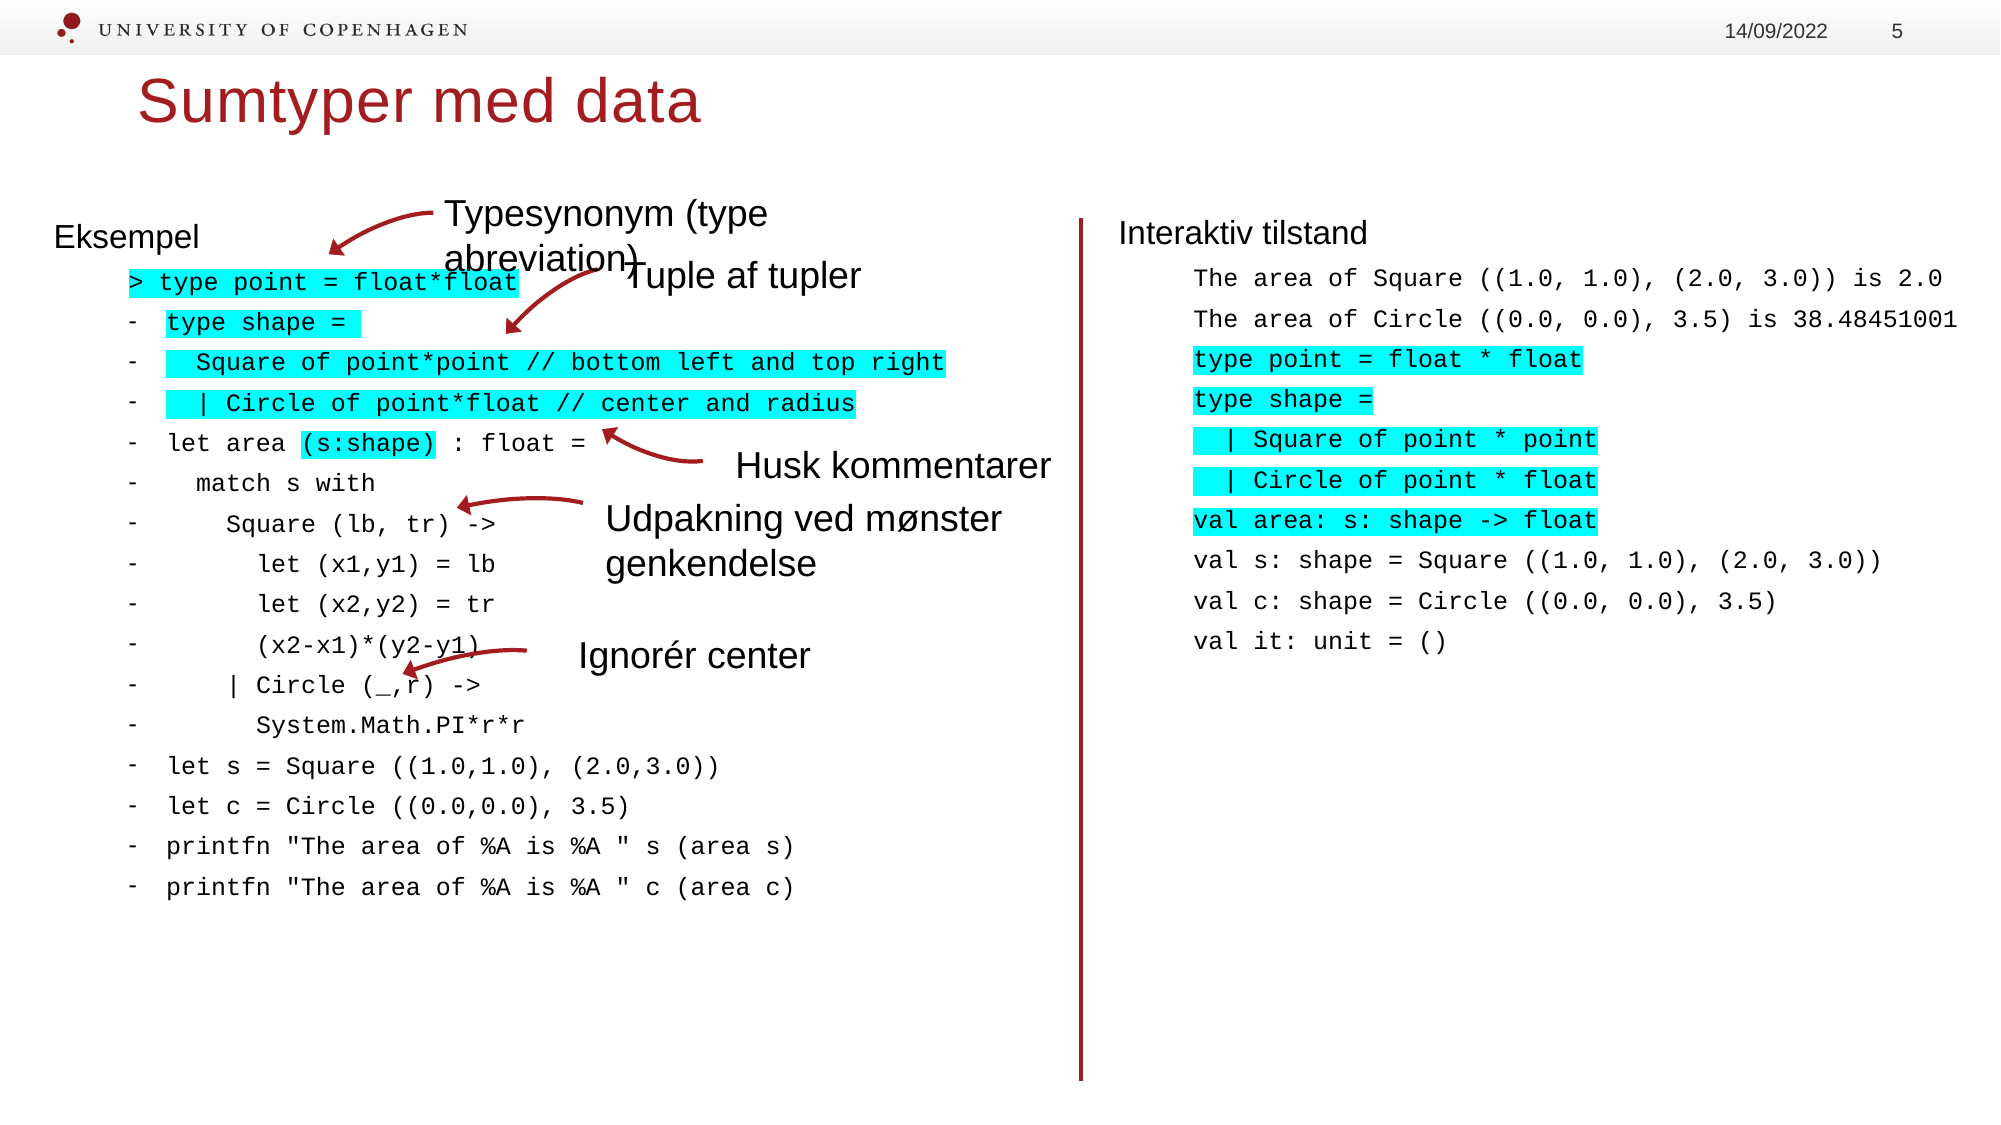

14/09/2022
5
Sumtyper med data
Typesynonym (type abreviation)
Interaktiv tilstand
The area of Square ((1.0, 1.0), (2.0, 3.0)) is 2.0
The area of Circle ((0.0, 0.0), 3.5) is 38.48451001
type point = float * float
type shape =
  | Square of point * point
  | Circle of point * float
val area: s: shape -> float
val s: shape = Square ((1.0, 1.0), (2.0, 3.0))
val c: shape = Circle ((0.0, 0.0), 3.5)
val it: unit = ()

Eksempel
> type point = float*float
type shape =
  Square of point*point // bottom left and top right
  | Circle of point*float // center and radius
let area (s:shape) : float =
  match s with
    Square (lb, tr) ->
      let (x1,y1) = lb
      let (x2,y2) = tr
      (x2-x1)*(y2-y1)
    | Circle (_,r) ->
      System.Math.PI*r*r
let s = Square ((1.0,1.0), (2.0,3.0))
let c = Circle ((0.0,0.0), 3.5)
printfn "The area of %A is %A " s (area s)
printfn "The area of %A is %A " c (area c)

Tuple af tupler

Husk kommentarer
Udpakning ved mønster genkendelse

Ignorér center